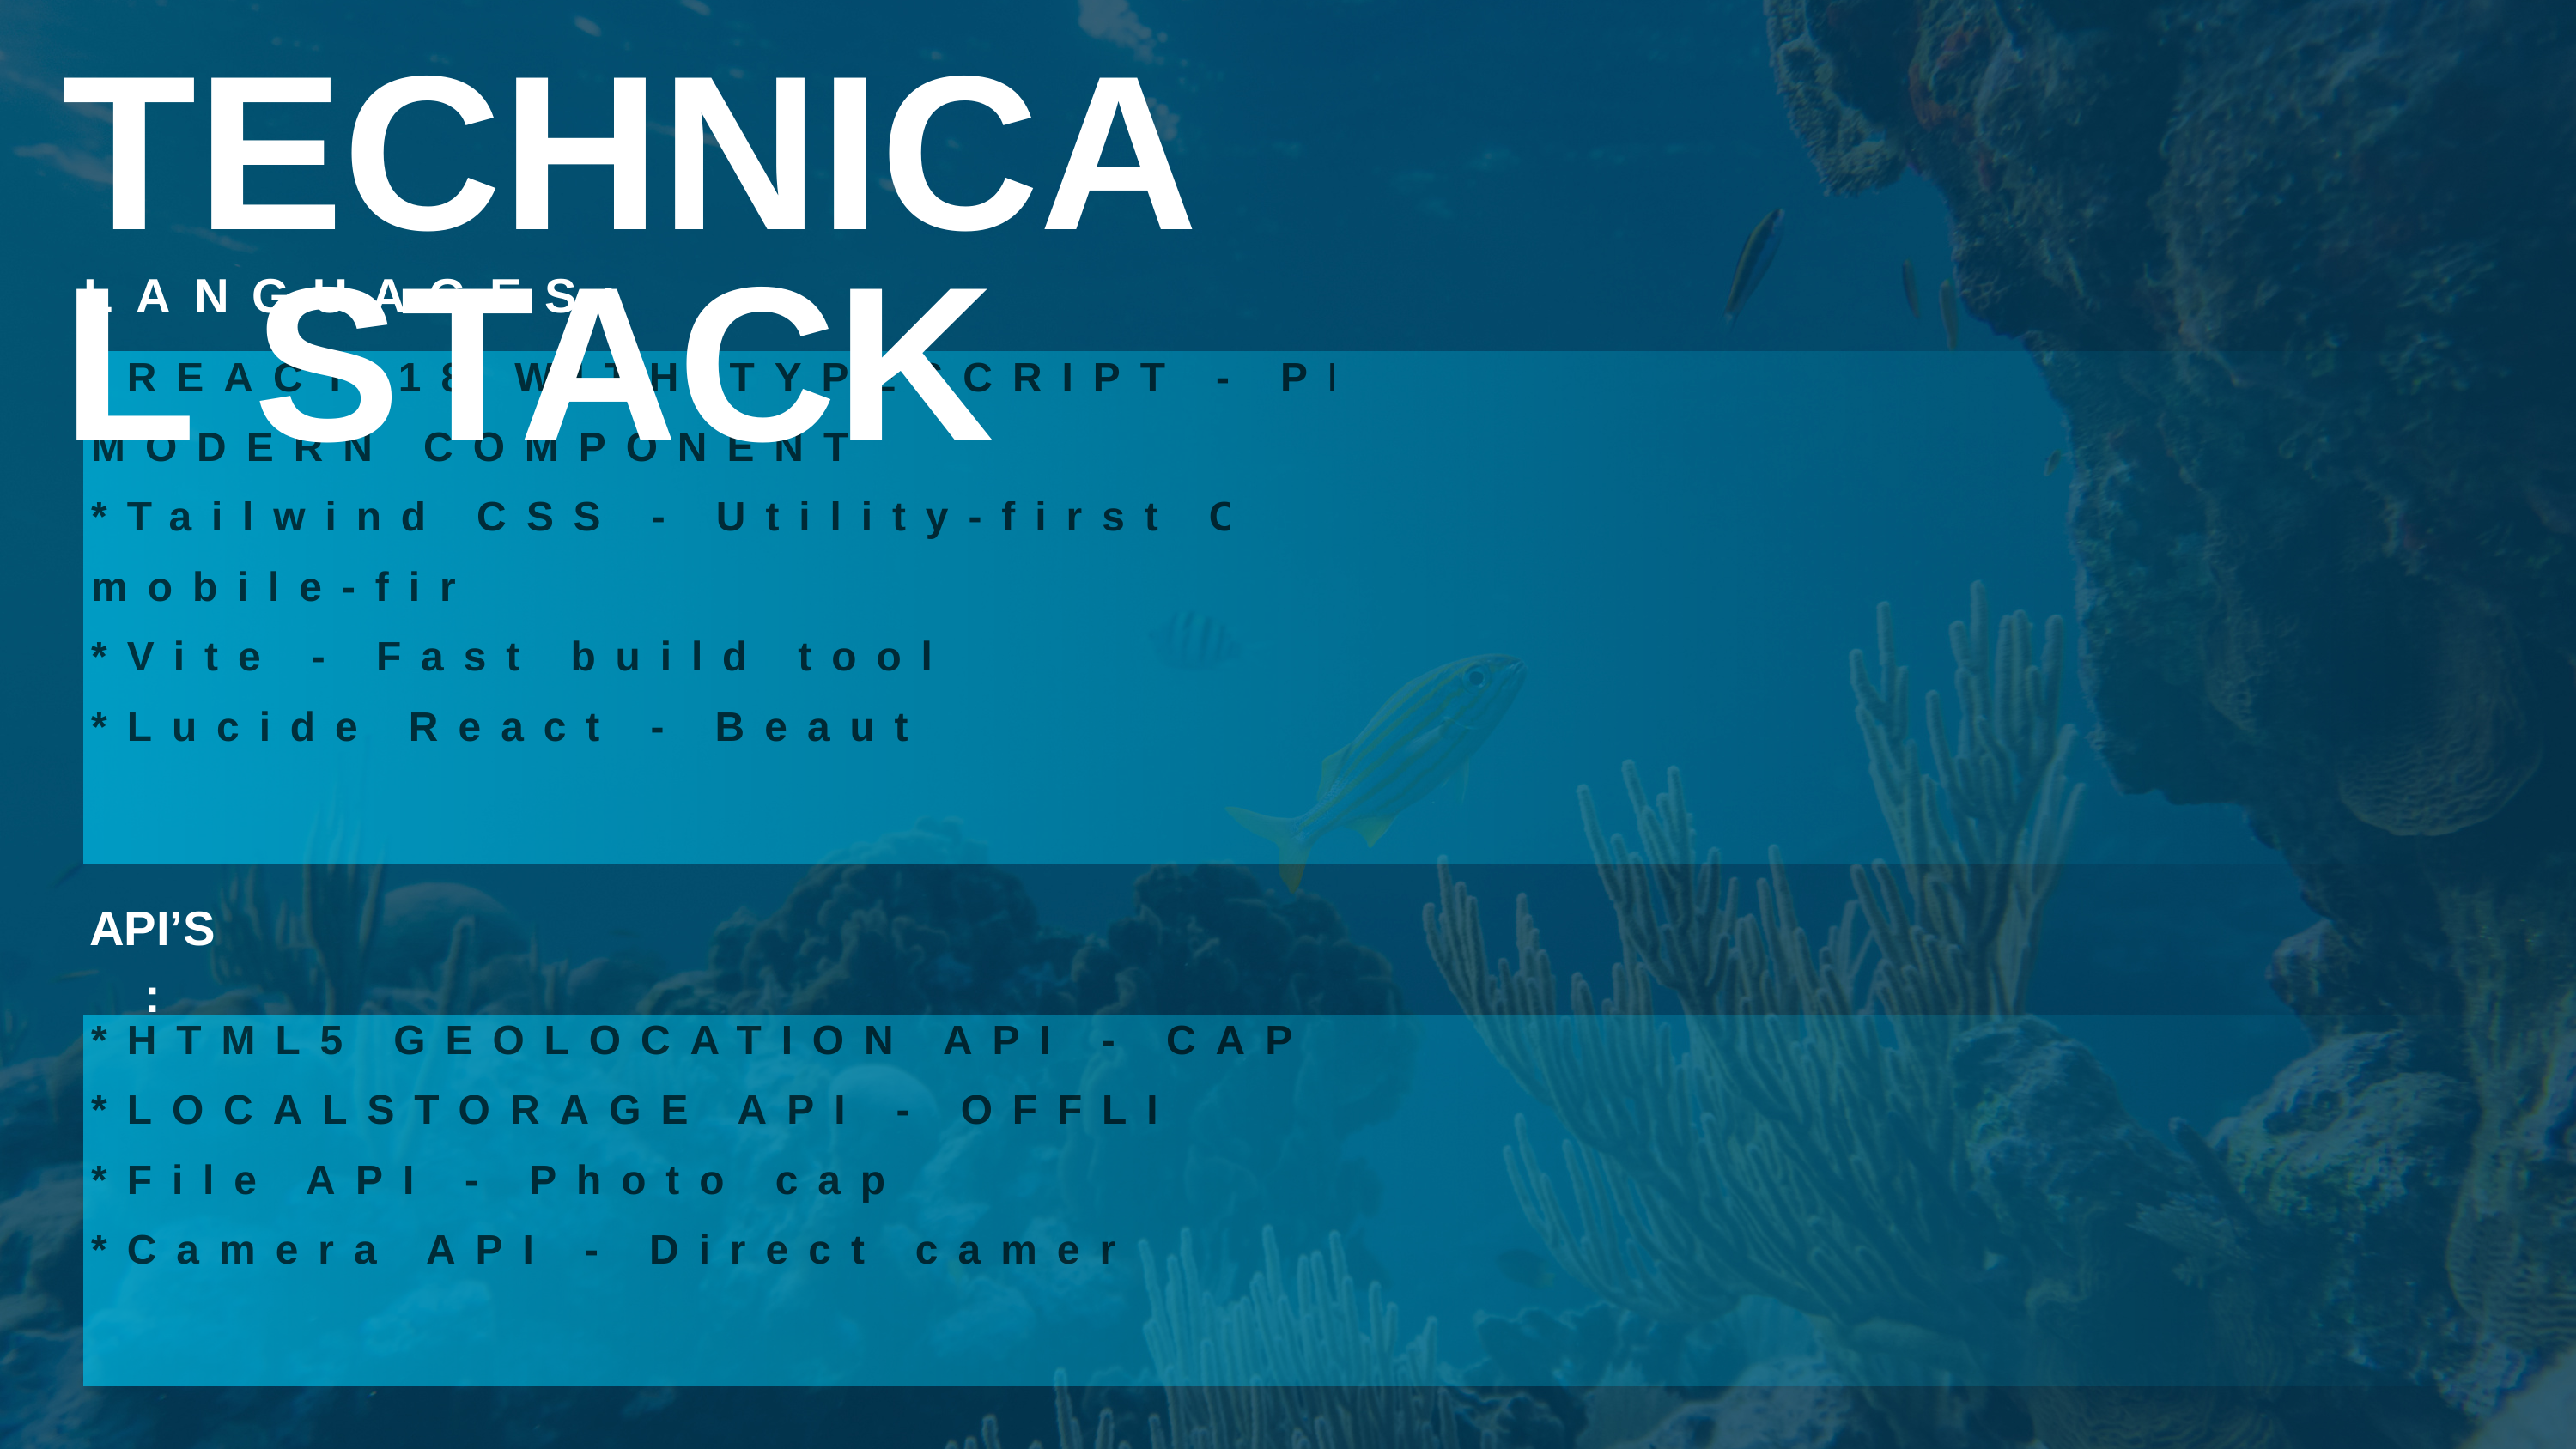

TECHNICAL STACK
LANGUAGES:

*REACT 18 WITH TYPESCRIPT - PROVIDES TYPE SAFETY AND MODERN COMPONENT ARCHITECTURE
*Tailwind CSS - Utility-first CSS framework for responsive, mobile-first design
*Vite - Fast build tool and development server
*Lucide React - Beautiful, consistent icons

API’S:

*HTML5 GEOLOCATION API - CAPTURES GPS COORDINATES
*LOCALSTORAGE API - OFFLINE DATA PERSISTENCE
*File API - Photo capture and processing
*Camera API - Direct camera access for catch photos